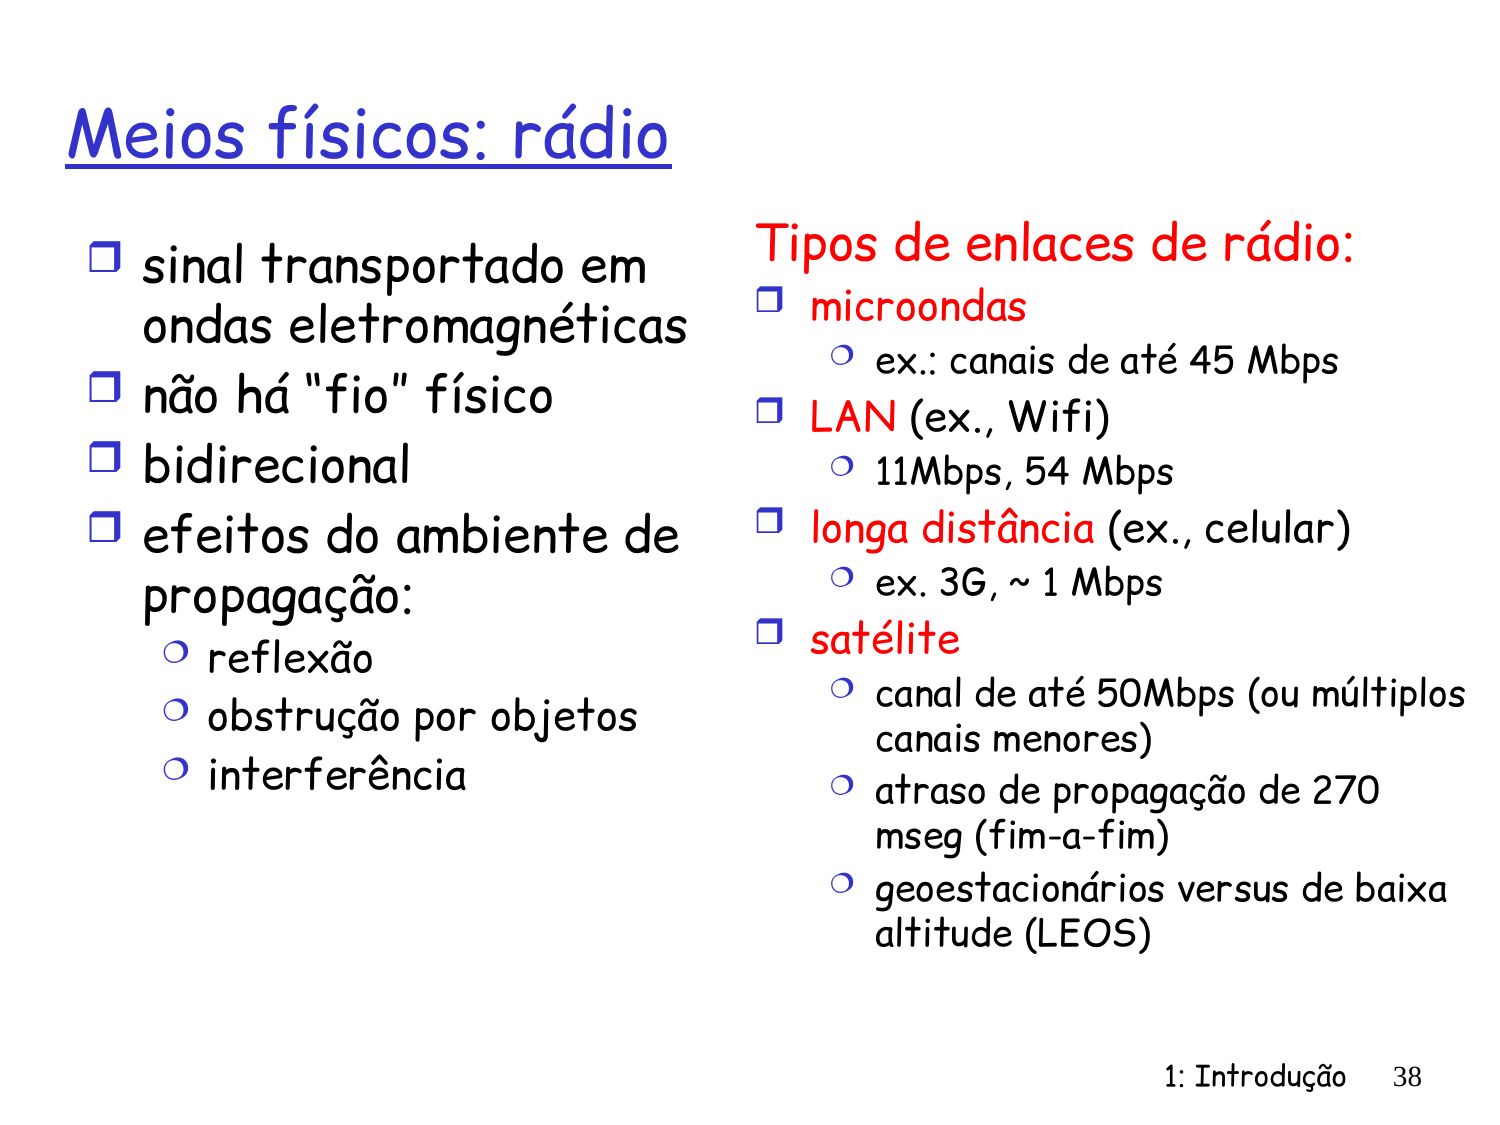

# Meios físicos: rádio
Tipos de enlaces de rádio:
microondas
ex.: canais de até 45 Mbps
LAN (ex., Wifi)
11Mbps, 54 Mbps
longa distância (ex., celular)
ex. 3G, ~ 1 Mbps
satélite
canal de até 50Mbps (ou múltiplos canais menores)
atraso de propagação de 270 mseg (fim-a-fim)
geoestacionários versus de baixa altitude (LEOS)
sinal transportado em ondas eletromagnéticas
não há “fio” físico
bidirecional
efeitos do ambiente de propagação:
reflexão
obstrução por objetos
interferência
1: Introdução
38